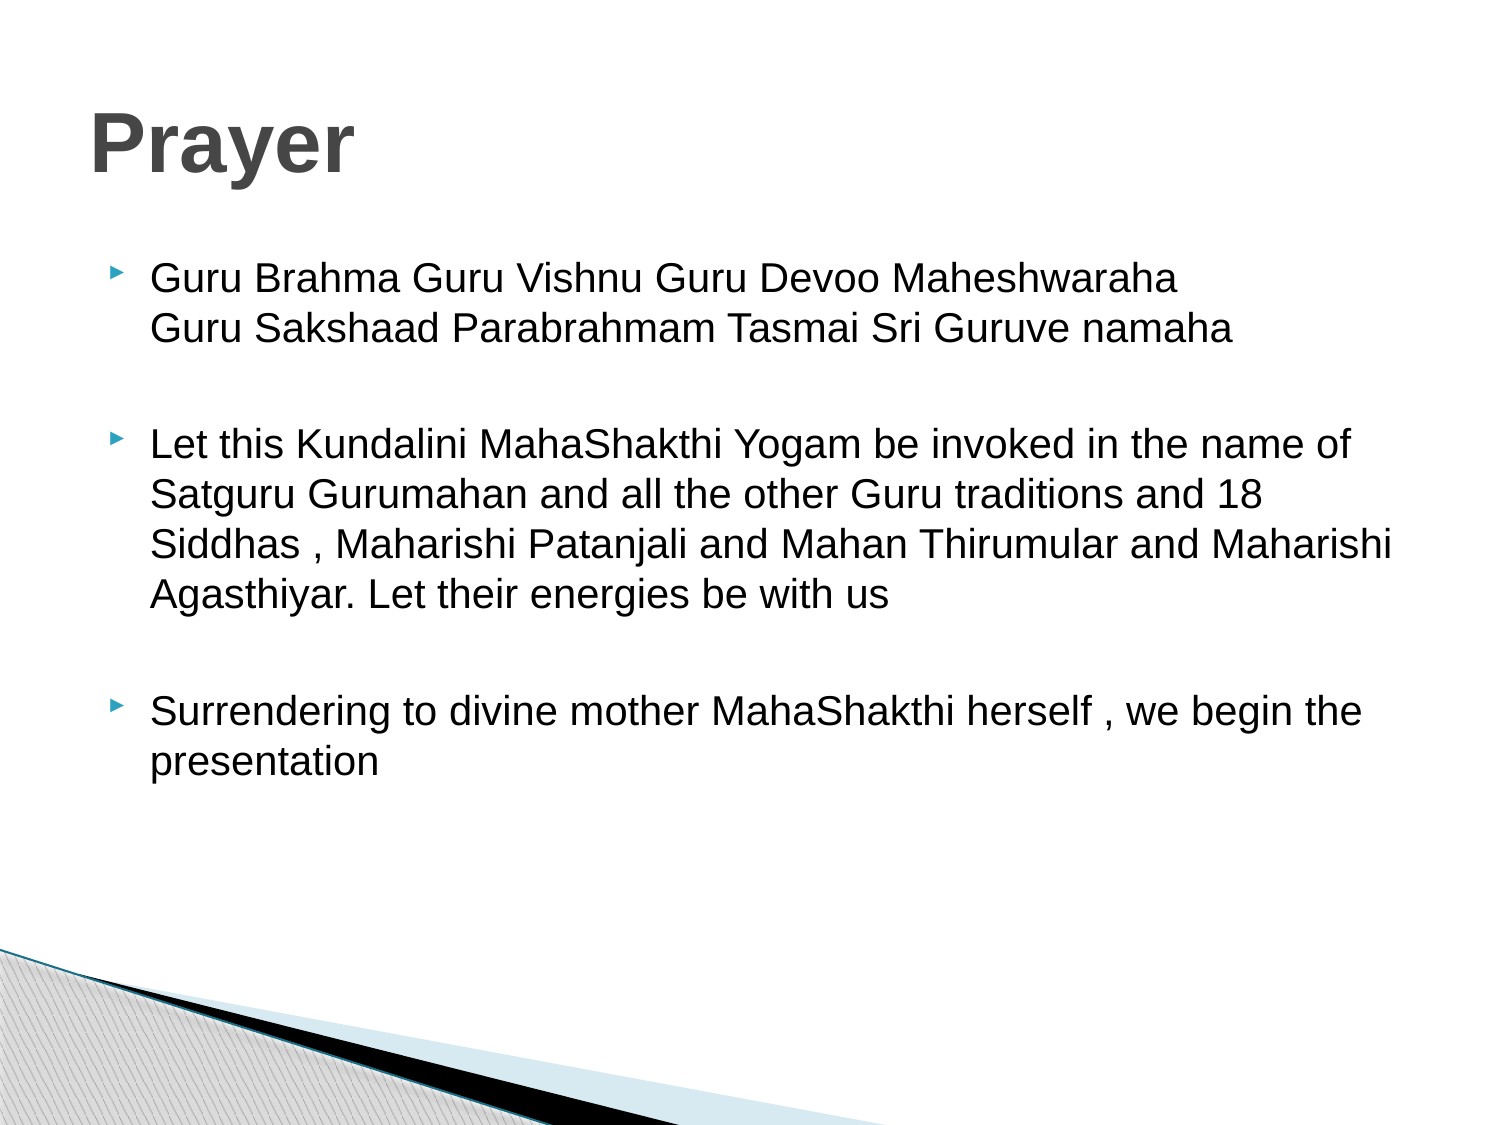

# Prayer
Guru Brahma Guru Vishnu Guru Devoo Maheshwaraha
Guru Sakshaad Parabrahmam Tasmai Sri Guruve namaha

Let this Kundalini MahaShakthi Yogam be invoked in the name of Satguru Gurumahan and all the other Guru traditions and 18 Siddhas , Maharishi Patanjali and Mahan Thirumular and Maharishi Agasthiyar. Let their energies be with us

Surrendering to divine mother MahaShakthi herself , we begin the presentation